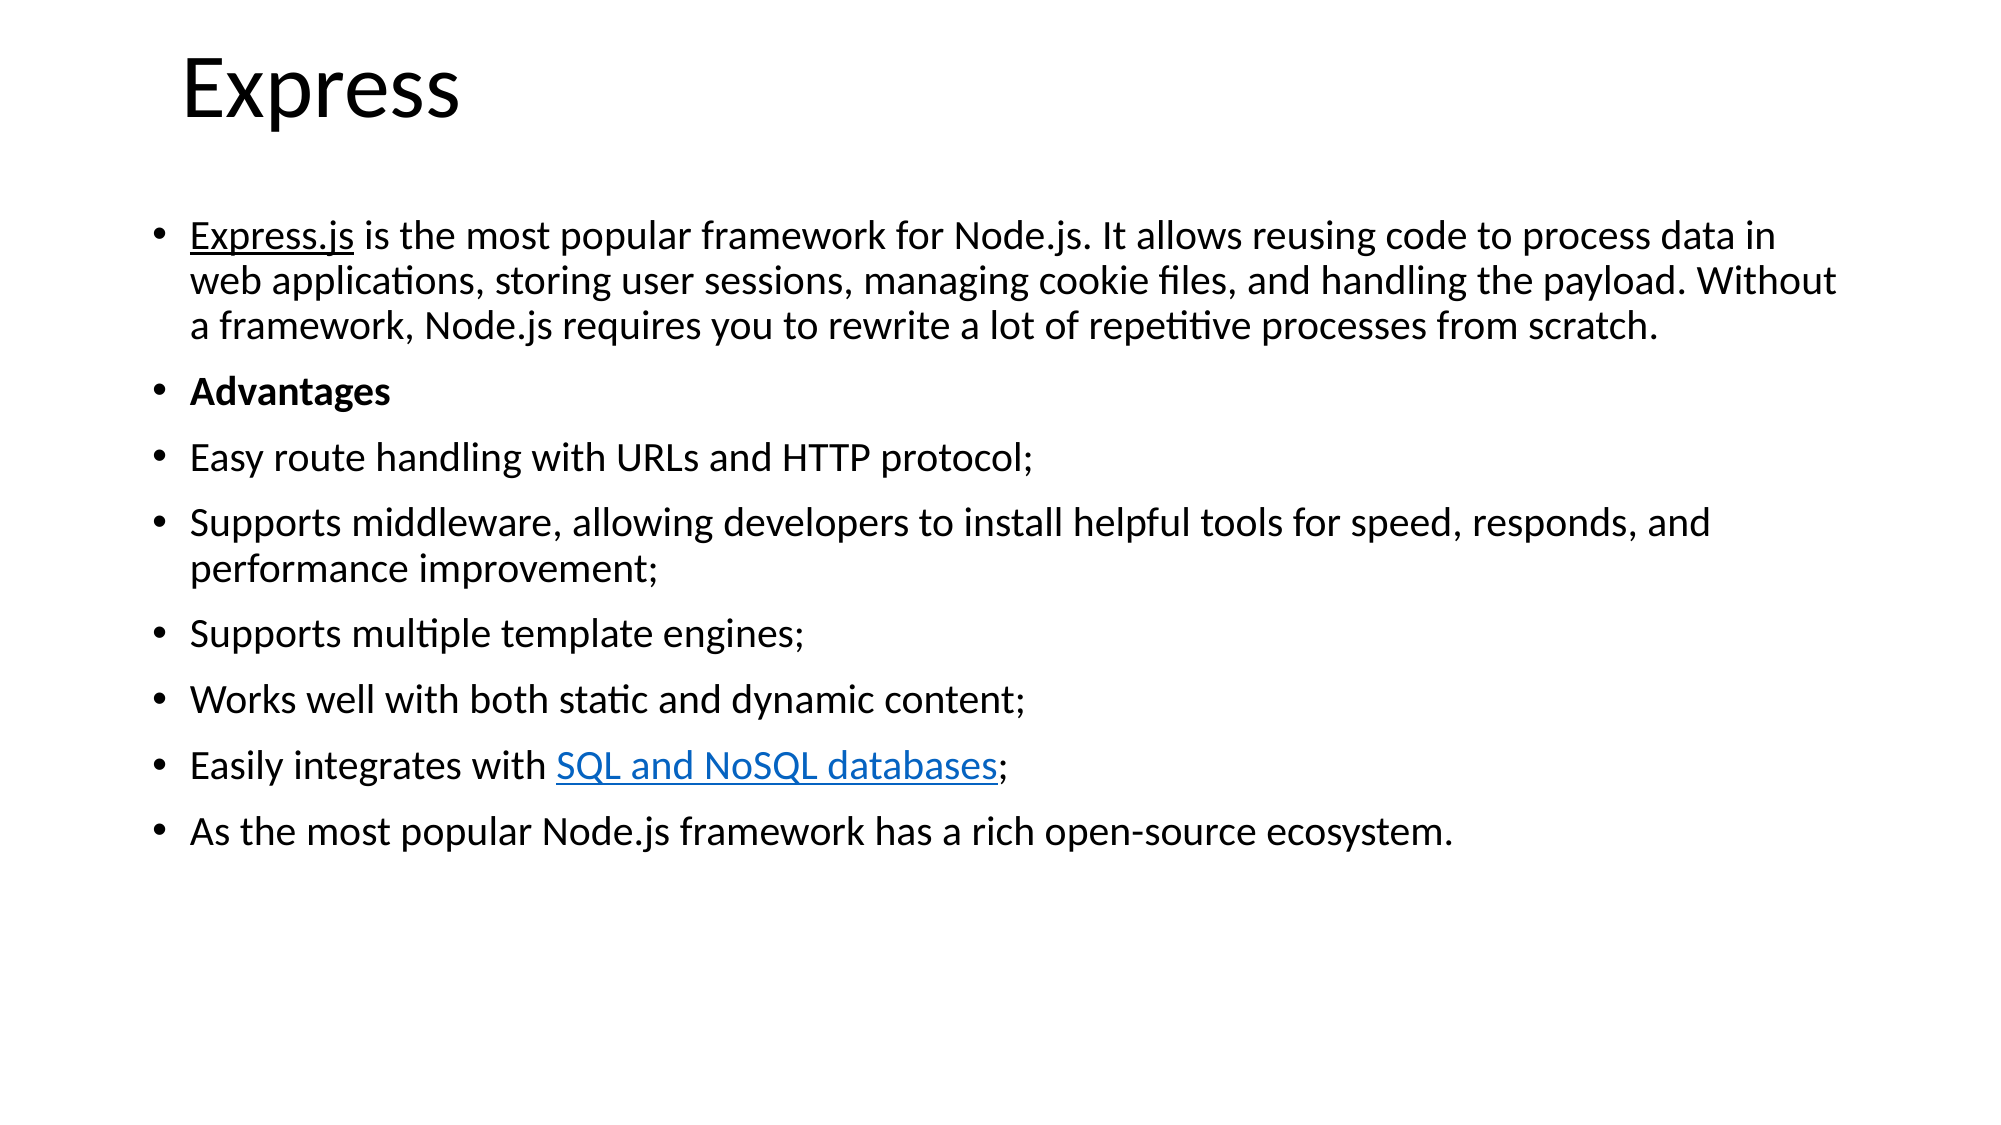

# Express
Express.js is the most popular framework for Node.js. It allows reusing code to process data in web applications, storing user sessions, managing cookie files, and handling the payload. Without a framework, Node.js requires you to rewrite a lot of repetitive processes from scratch.
Advantages
Easy route handling with URLs and HTTP protocol;
Supports middleware, allowing developers to install helpful tools for speed, responds, and performance improvement;
Supports multiple template engines;
Works well with both static and dynamic content;
Easily integrates with SQL and NoSQL databases;
As the most popular Node.js framework has a rich open-source ecosystem.